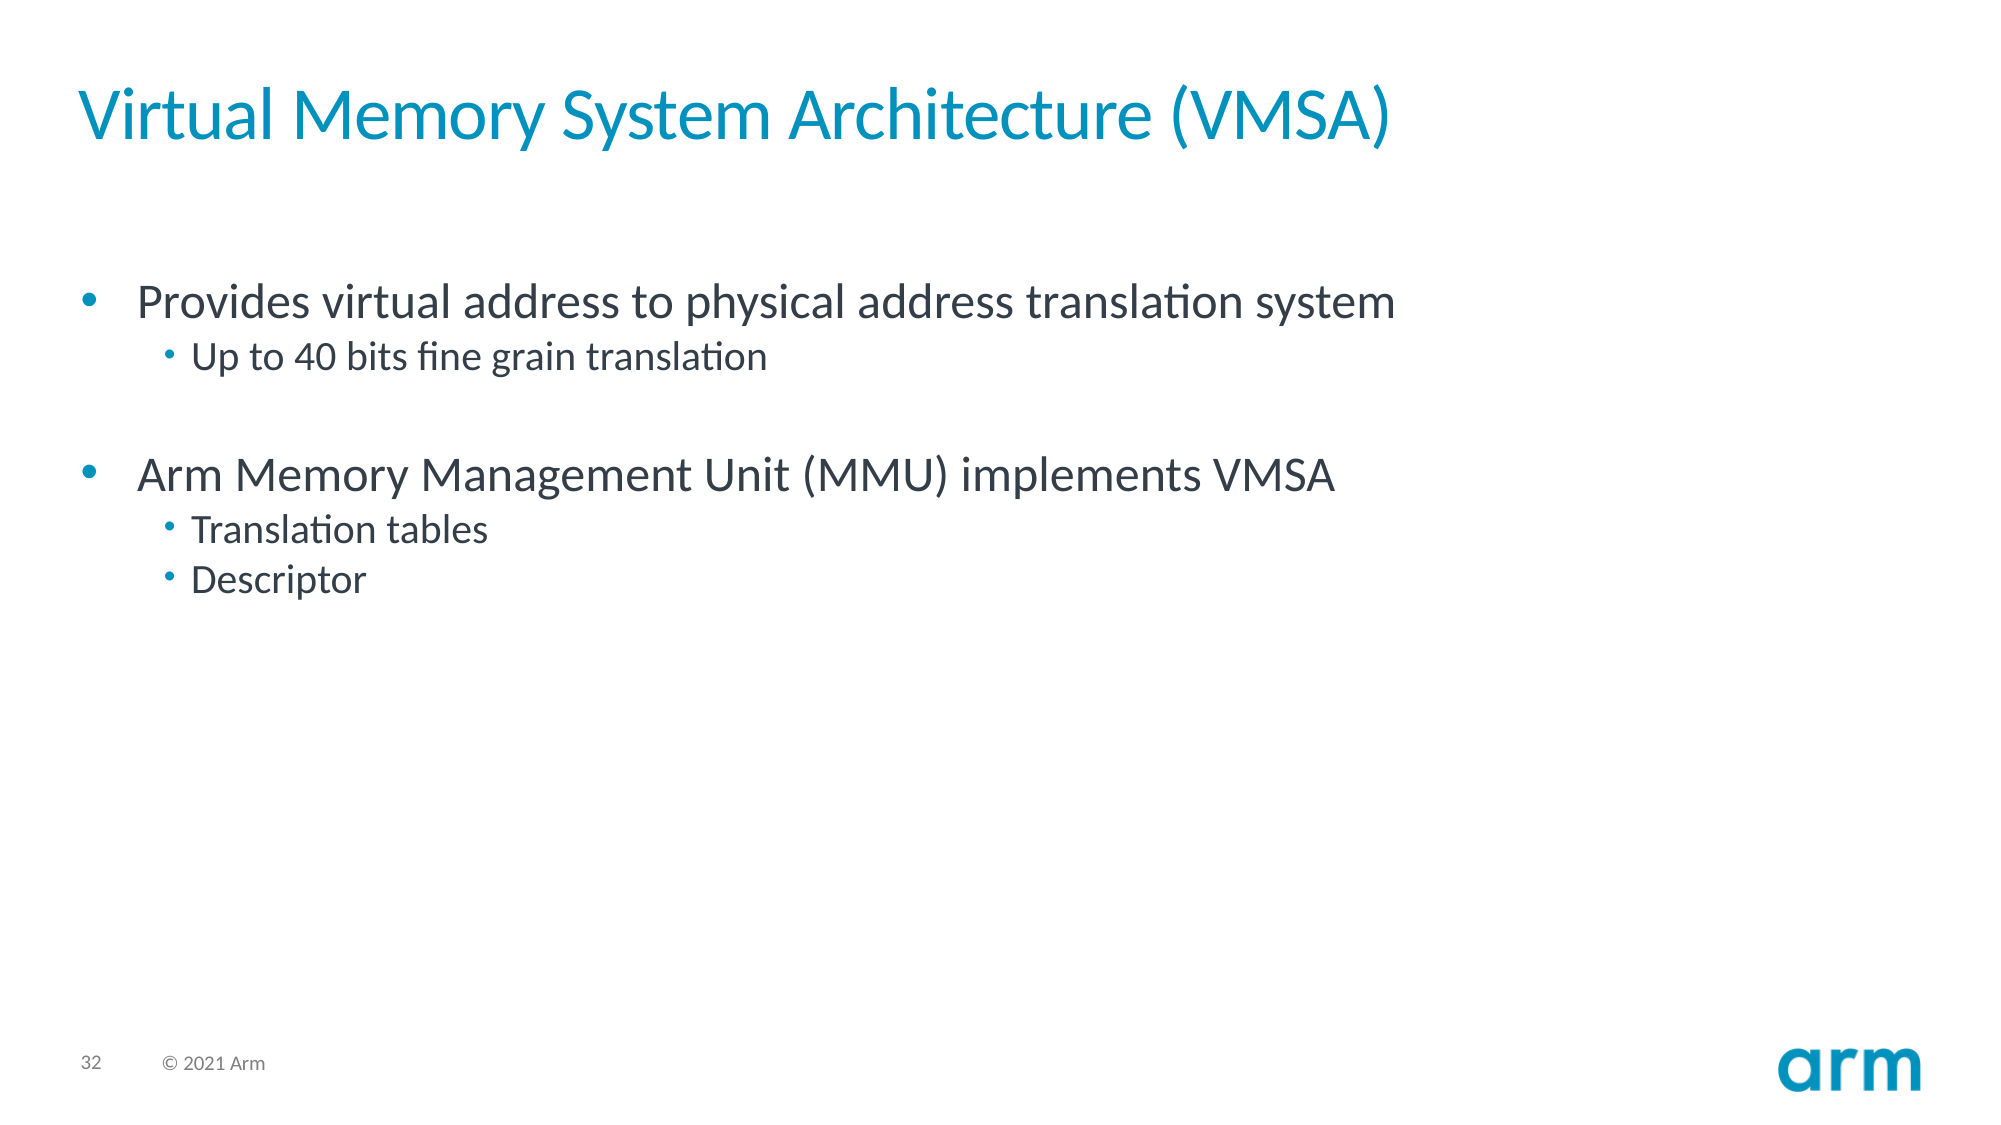

# Virtual Memory System Architecture (VMSA)
Provides virtual address to physical address translation system
Up to 40 bits fine grain translation

Arm Memory Management Unit (MMU) implements VMSA
Translation tables
Descriptor